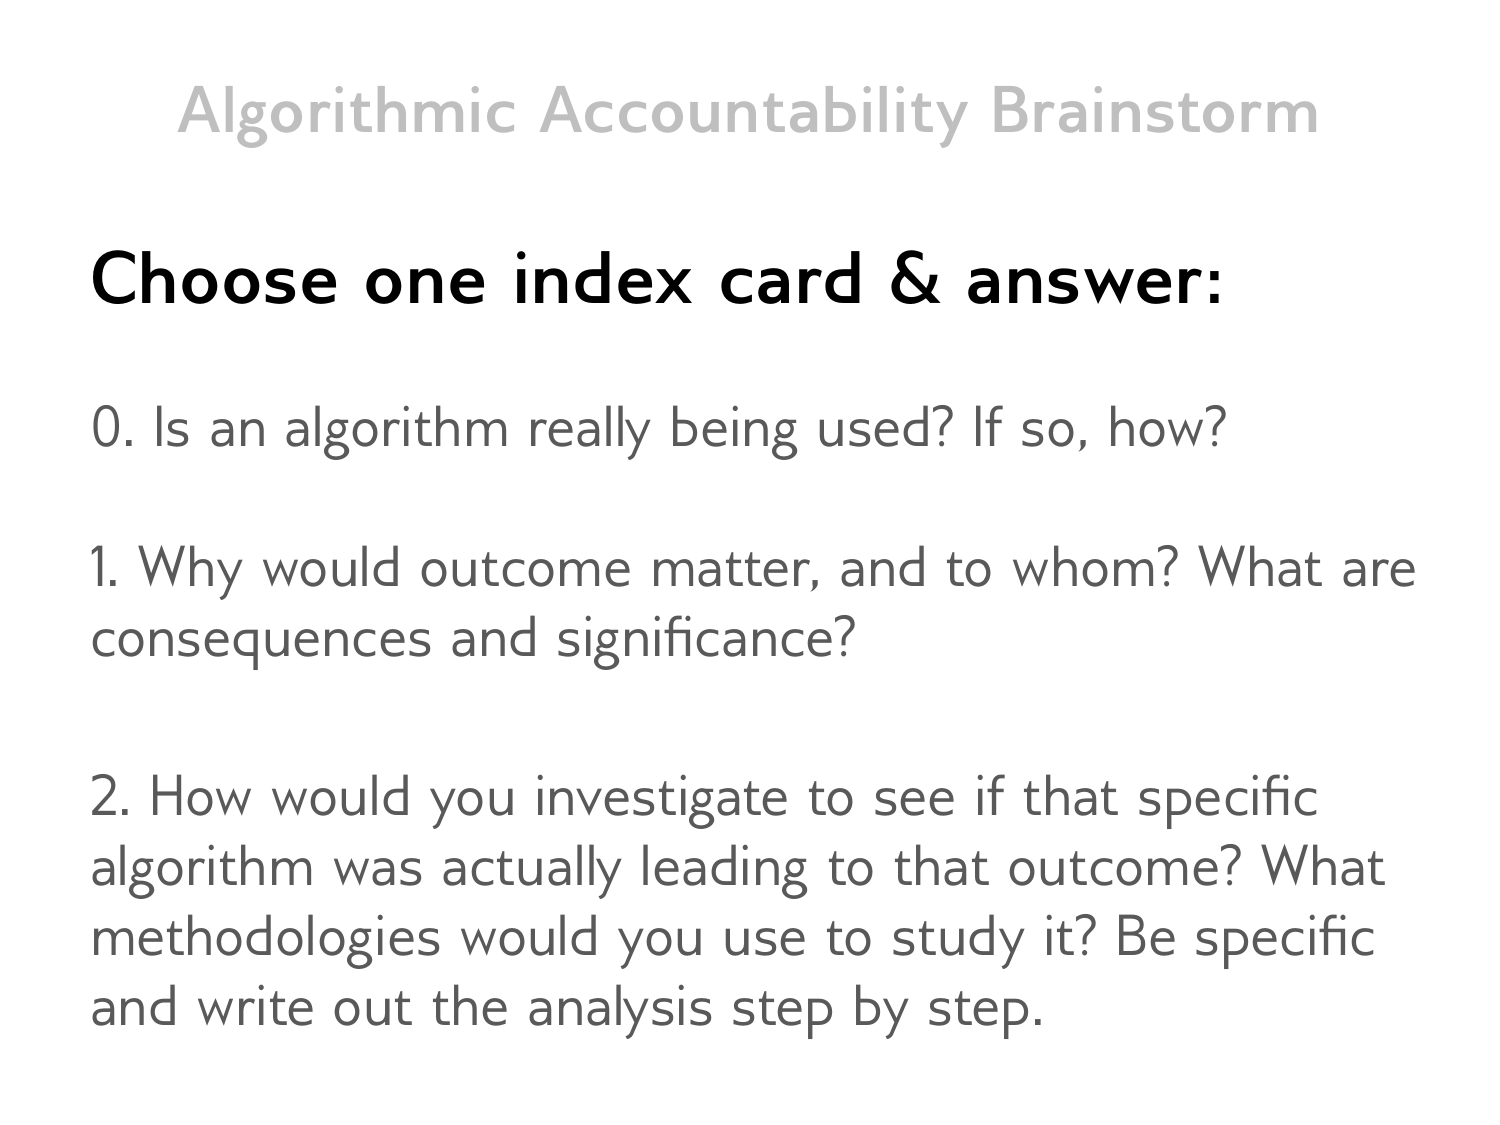

# Algorithmic Accountability Brainstorm
Choose one index card & answer:

0. Is an algorithm really being used? If so, how?

1. Why would outcome matter, and to whom? What are consequences and significance?

2. How would you investigate to see if that specific algorithm was actually leading to that outcome? What methodologies would you use to study it? Be specific and write out the analysis step by step.